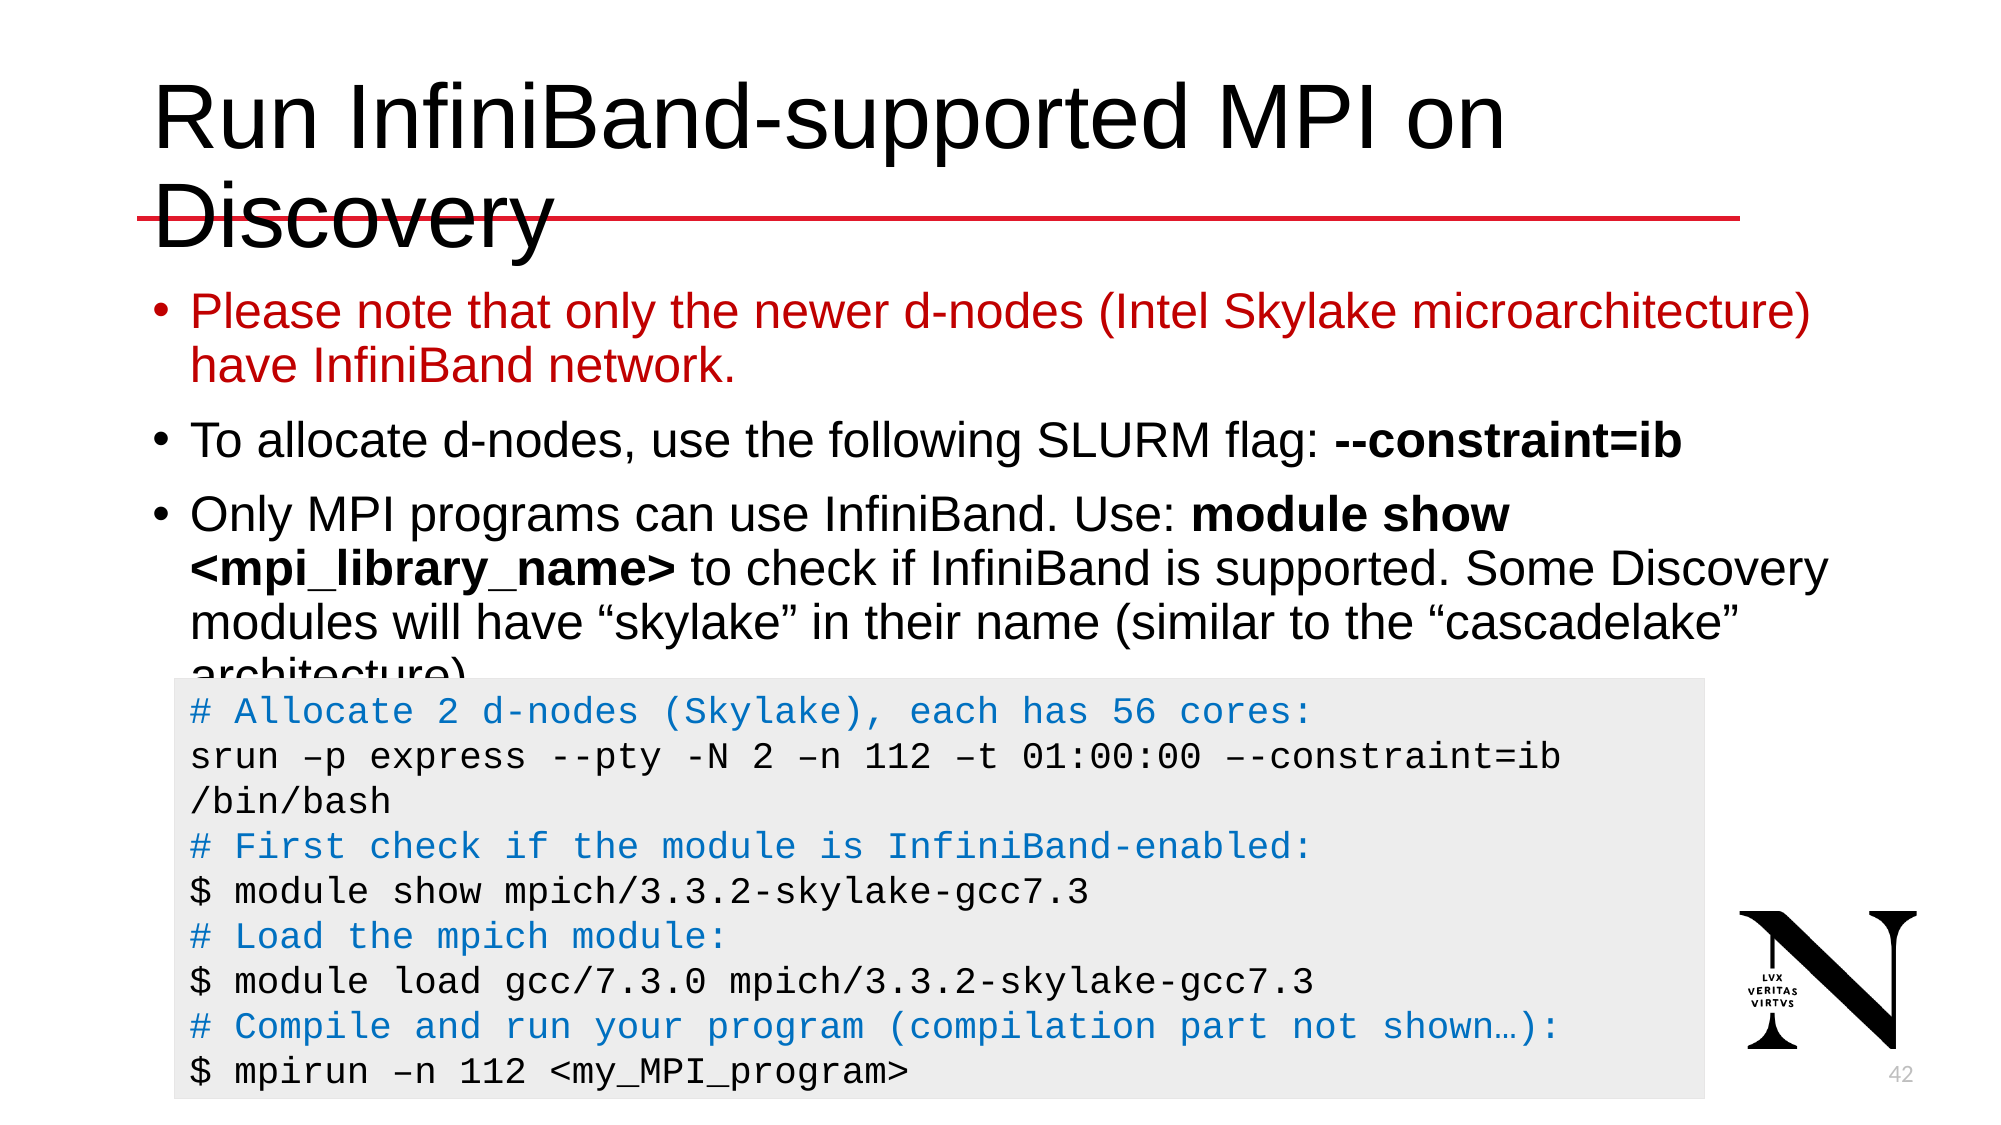

# Run InfiniBand-supported MPI on Discovery
Please note that only the newer d-nodes (Intel Skylake microarchitecture) have InfiniBand network.
To allocate d-nodes, use the following SLURM flag: --constraint=ib
Only MPI programs can use InfiniBand. Use: module show <mpi_library_name> to check if InfiniBand is supported. Some Discovery modules will have “skylake” in their name (similar to the “cascadelake” architecture).

# Allocate 2 d-nodes (Skylake), each has 56 cores:
srun –p express --pty -N 2 –n 112 –t 01:00:00 –-constraint=ib /bin/bash
# First check if the module is InfiniBand-enabled: $ module show mpich/3.3.2-skylake-gcc7.3
# Load the mpich module: $ module load gcc/7.3.0 mpich/3.3.2-skylake-gcc7.3
# Compile and run your program (compilation part not shown…): $ mpirun –n 112 <my_MPI_program>
42